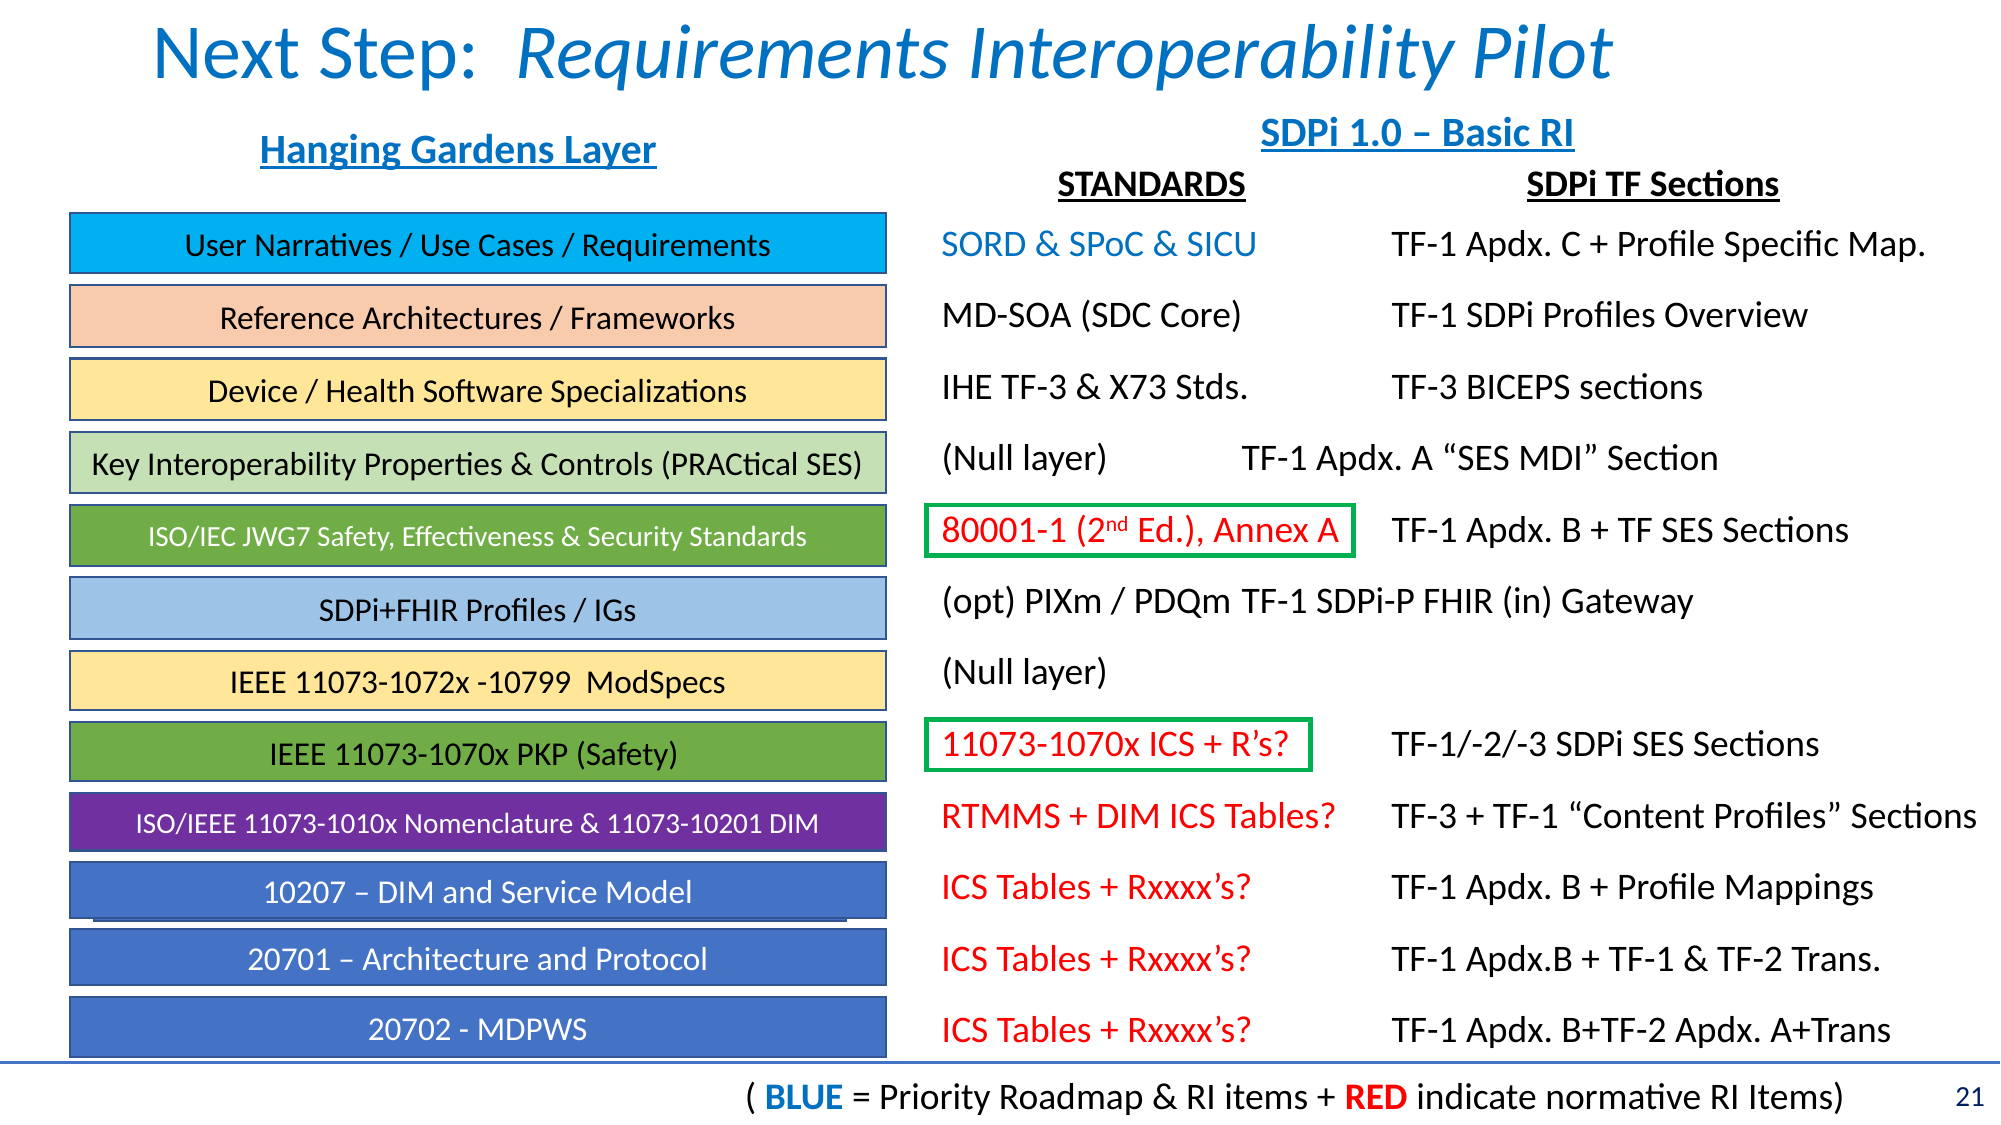

# Next Step:  Requirements Interoperability Pilot
SDPi 1.0 – Basic RI
Hanging Gardens Layer
STANDARDS
SDPi TF Sections
SORD & SPoC & SICU	TF-1 Apdx. C + Profile Specific Map.
User Narratives / Use Cases / Requirements
MD-SOA (SDC Core)	TF-1 SDPi Profiles Overview
Reference Architectures / Frameworks
IHE TF-3 & X73 Stds.	TF-3 BICEPS sections
Device / Health Software Specializations
(Null layer)	TF-1 Apdx. A “SES MDI” Section
Key Interoperability Properties & Controls (PRACtical SES)
80001-1 (2nd Ed.), Annex A	TF-1 Apdx. B + TF SES Sections
ISO/IEC JWG7 Safety, Effectiveness & Security Standards

(opt) PIXm / PDQm	TF-1 SDPi-P FHIR (in) Gateway
SDPi+FHIR Profiles / IGs
(Null layer)
IEEE 11073-1072x -10799  ModSpecs
11073-1070x ICS + R’s? 	TF-1/-2/-3 SDPi SES Sections

IEEE 11073-1070x PKP (Safety)
RTMMS + DIM ICS Tables?	TF-3 + TF-1 “Content Profiles” Sections
ISO/IEEE 11073-1010x Nomenclature & 11073-10201 DIM
ICS Tables + Rxxxx’s?	TF-1 Apdx. B + Profile Mappings
10207 – DIM and Service Model
10207 – DIM and Service Model
ICS Tables + Rxxxx’s? 	TF-1 Apdx.B + TF-1 & TF-2 Trans.
20701 – Architecture and Protocol
20702 - MDPWS
ICS Tables + Rxxxx’s? 	TF-1 Apdx. B+TF-2 Apdx. A+Trans
21
( BLUE = Priority Roadmap & RI items + RED indicate normative RI Items)